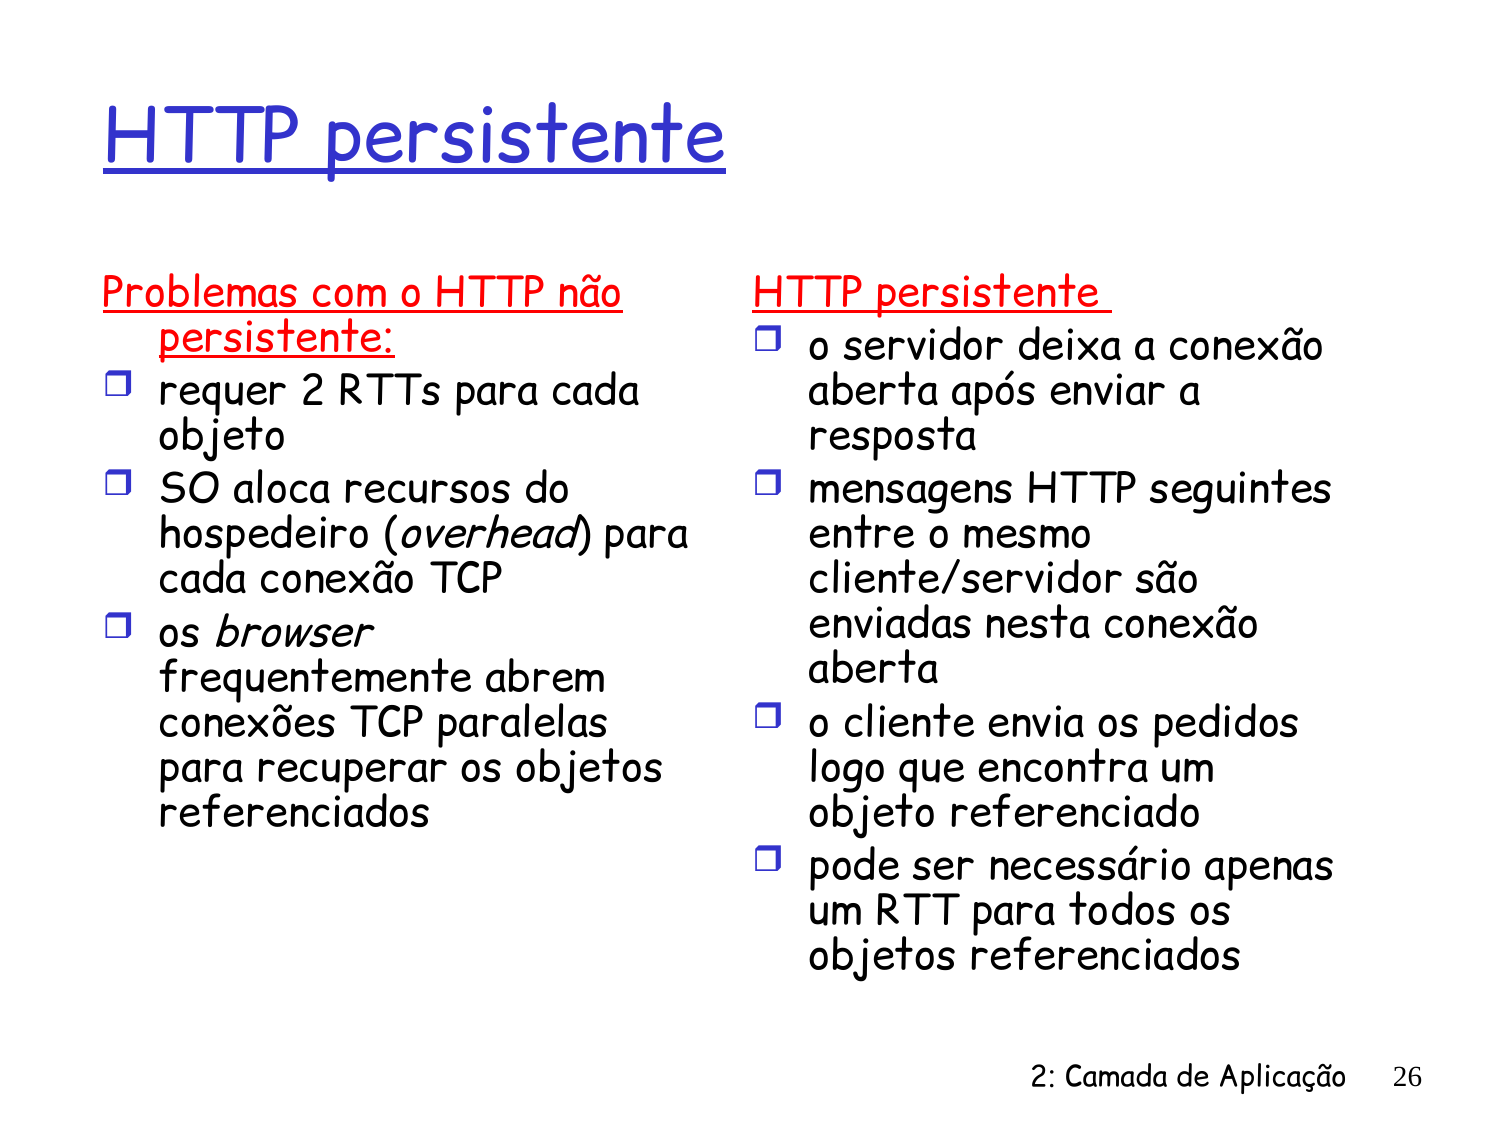

# HTTP persistente
Problemas com o HTTP não persistente:
requer 2 RTTs para cada objeto
SO aloca recursos do hospedeiro (overhead) para cada conexão TCP
os browser frequentemente abrem conexões TCP paralelas para recuperar os objetos referenciados
HTTP persistente
o servidor deixa a conexão aberta após enviar a resposta
mensagens HTTP seguintes entre o mesmo cliente/servidor são enviadas nesta conexão aberta
o cliente envia os pedidos logo que encontra um objeto referenciado
pode ser necessário apenas um RTT para todos os objetos referenciados

2: Camada de Aplicação
26